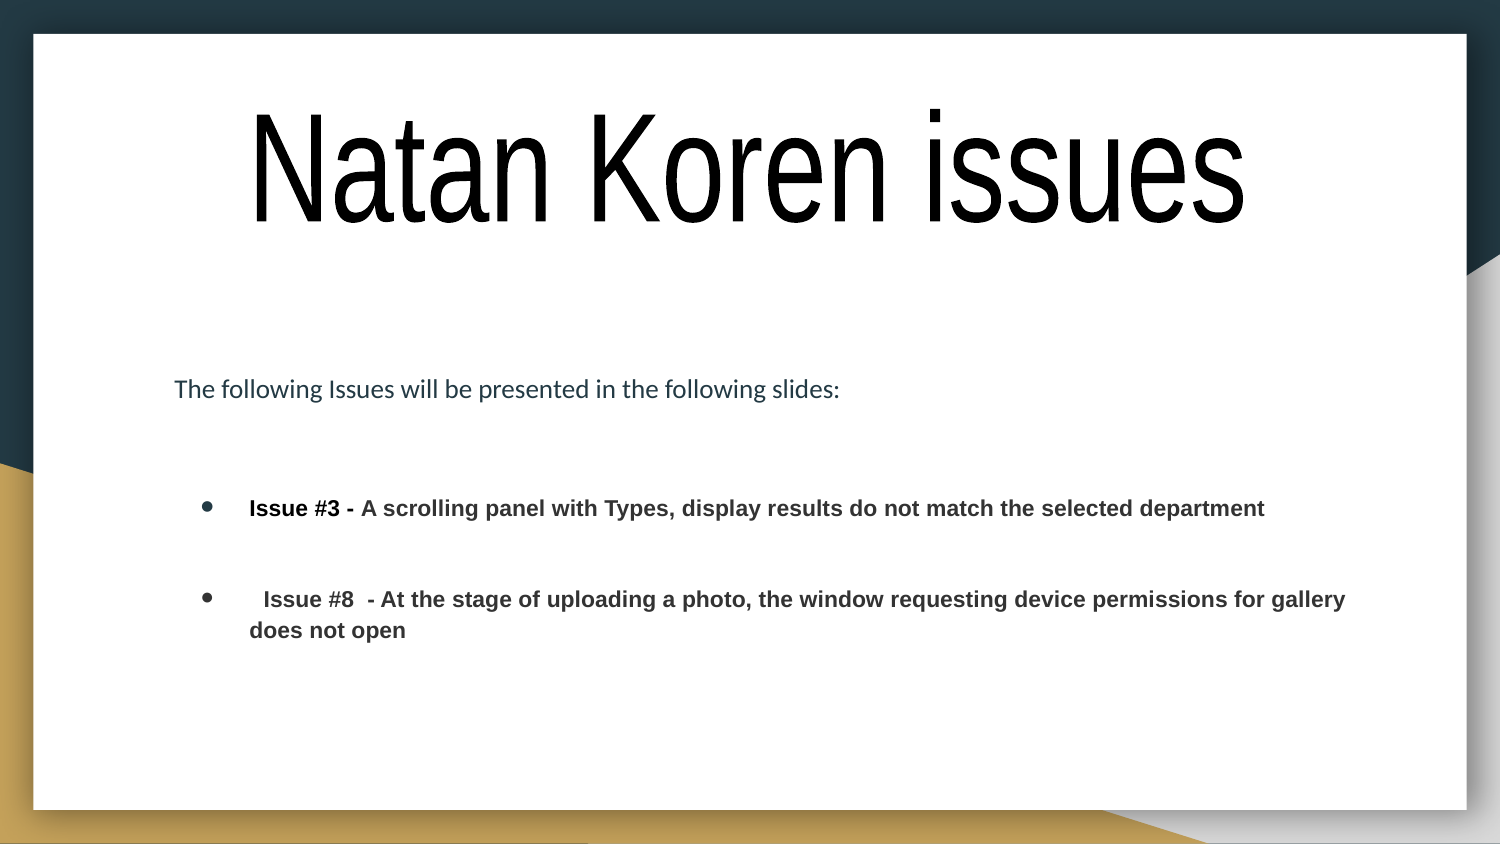

Natan Koren issues
The following Issues will be presented in the following slides:

Issue #3 - A scrolling panel with Types, display results do not match the selected department

  Issue #8  - At the stage of uploading a photo, the window requesting device permissions for gallery does not open